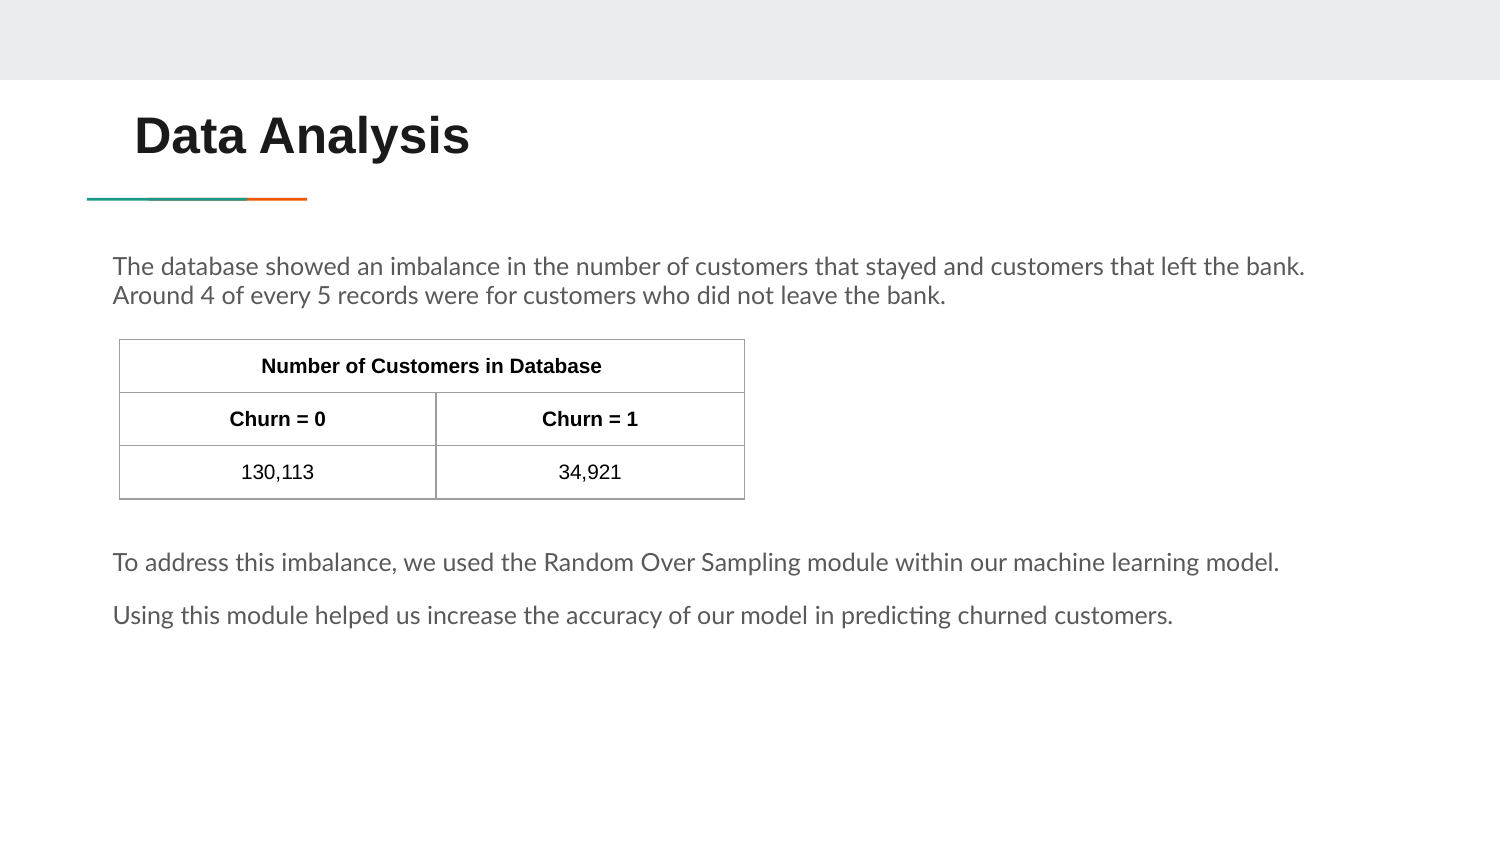

# Data Analysis
The database showed an imbalance in the number of customers that stayed and customers that left the bank. Around 4 of every 5 records were for customers who did not leave the bank.

To address this imbalance, we used the Random Over Sampling module within our machine learning model.
Using this module helped us increase the accuracy of our model in predicting churned customers.
| Number of Customers in Database |  |
| --- | --- |
| Churn = 0 | Churn = 1 |
| 130,113 | 34,921 |